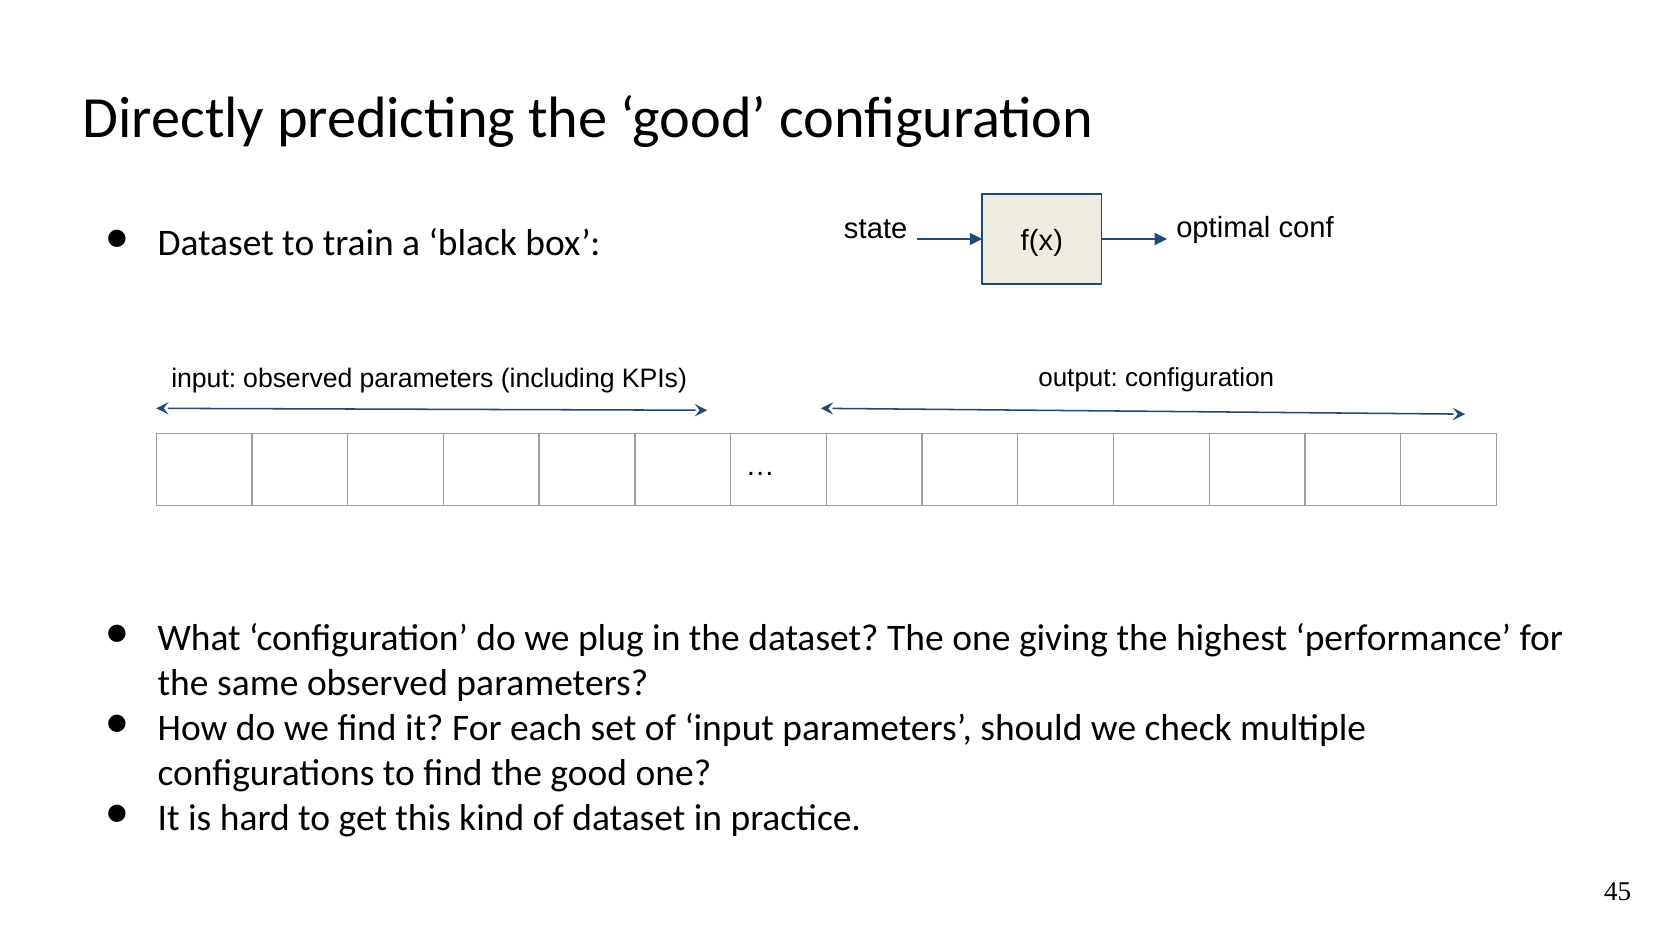

# Directly predicting the ‘good’ configuration
optimal conf
state
f(x)
Dataset to train a ‘black box’:

What ‘configuration’ do we plug in the dataset? The one giving the highest ‘performance’ for the same observed parameters?
How do we find it? For each set of ‘input parameters’, should we check multiple configurations to find the good one?
It is hard to get this kind of dataset in practice.
input: observed parameters (including KPIs)
output: configuration
|  |  |  |  |  |  | … |  |  |  |  |  |  |  |
| --- | --- | --- | --- | --- | --- | --- | --- | --- | --- | --- | --- | --- | --- |
45